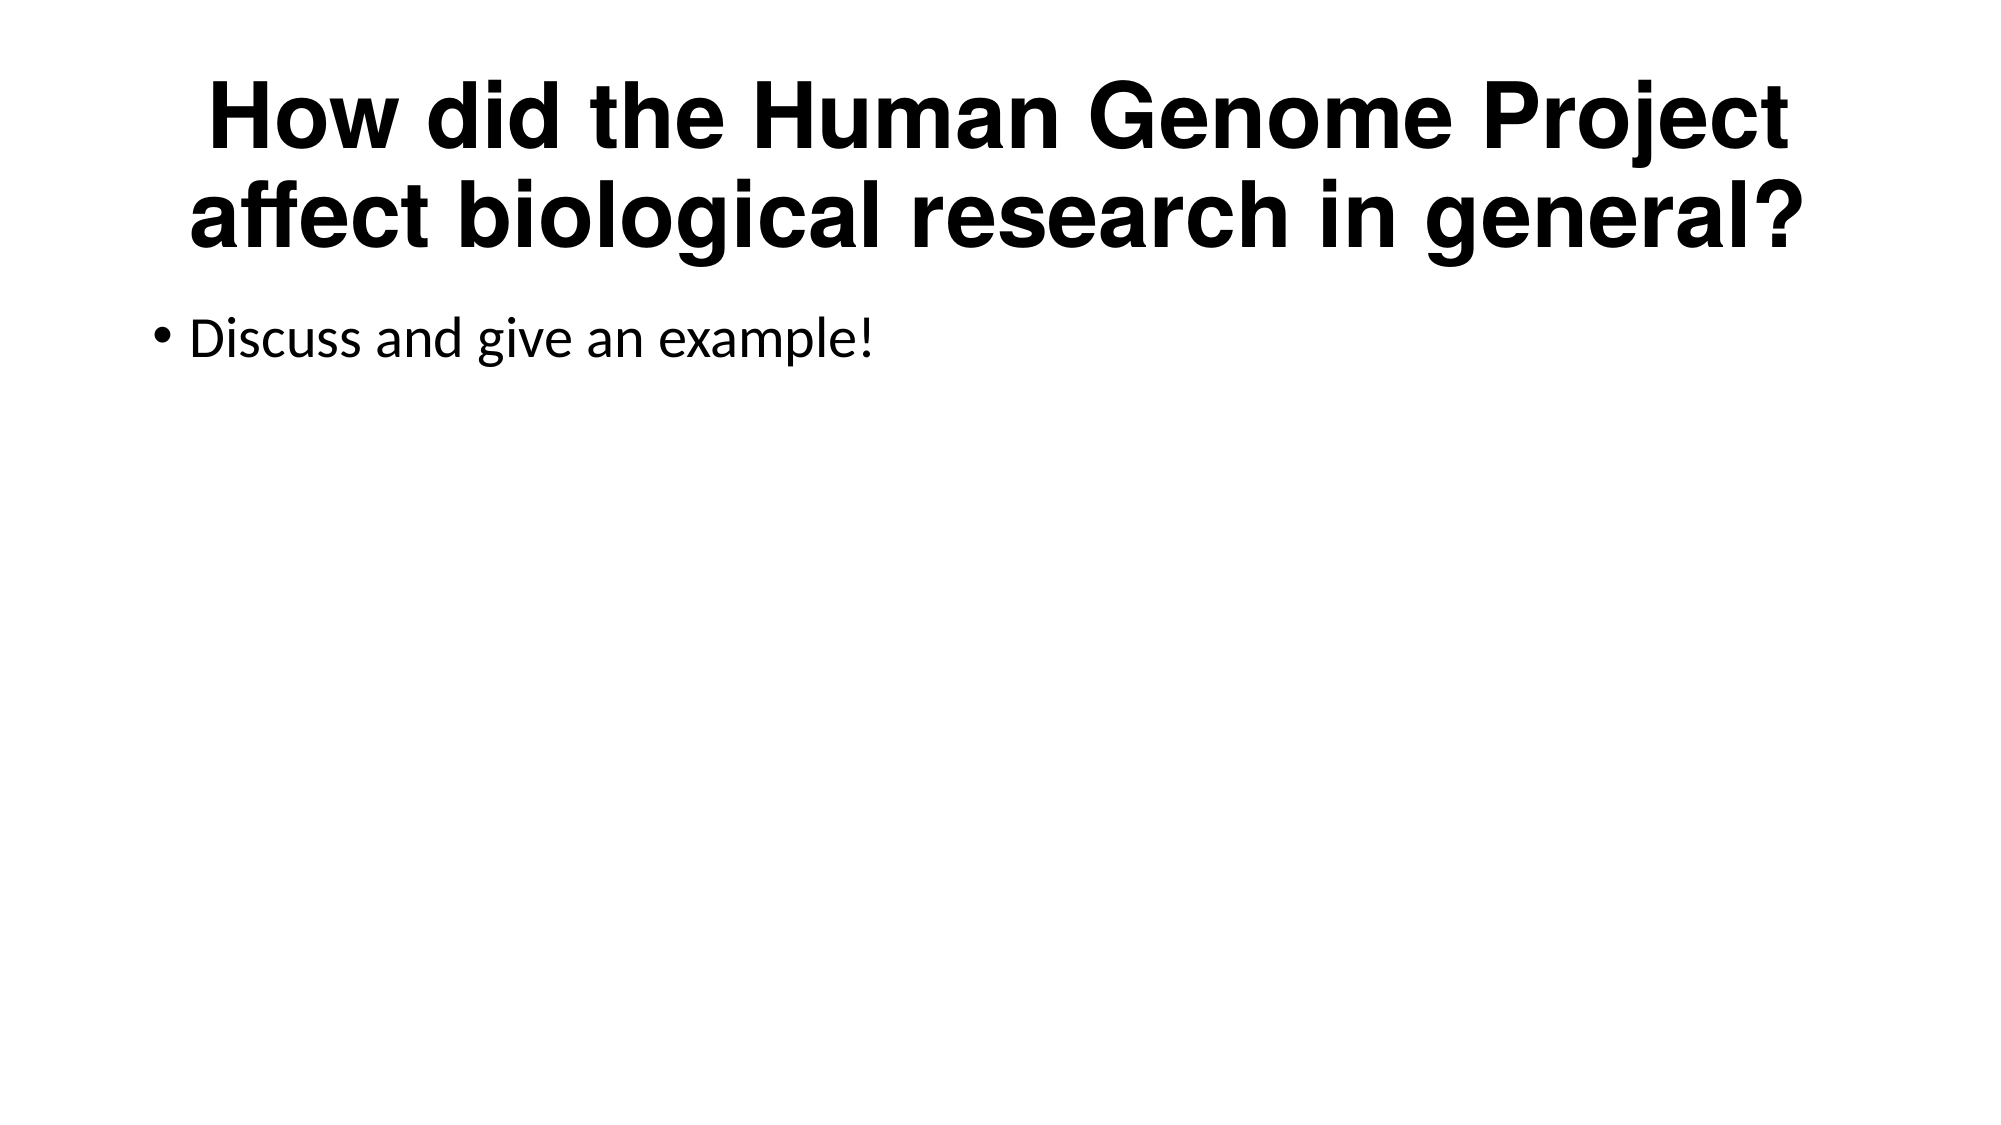

# How did the Human Genome Project affect biological research in general?
Discuss and give an example!